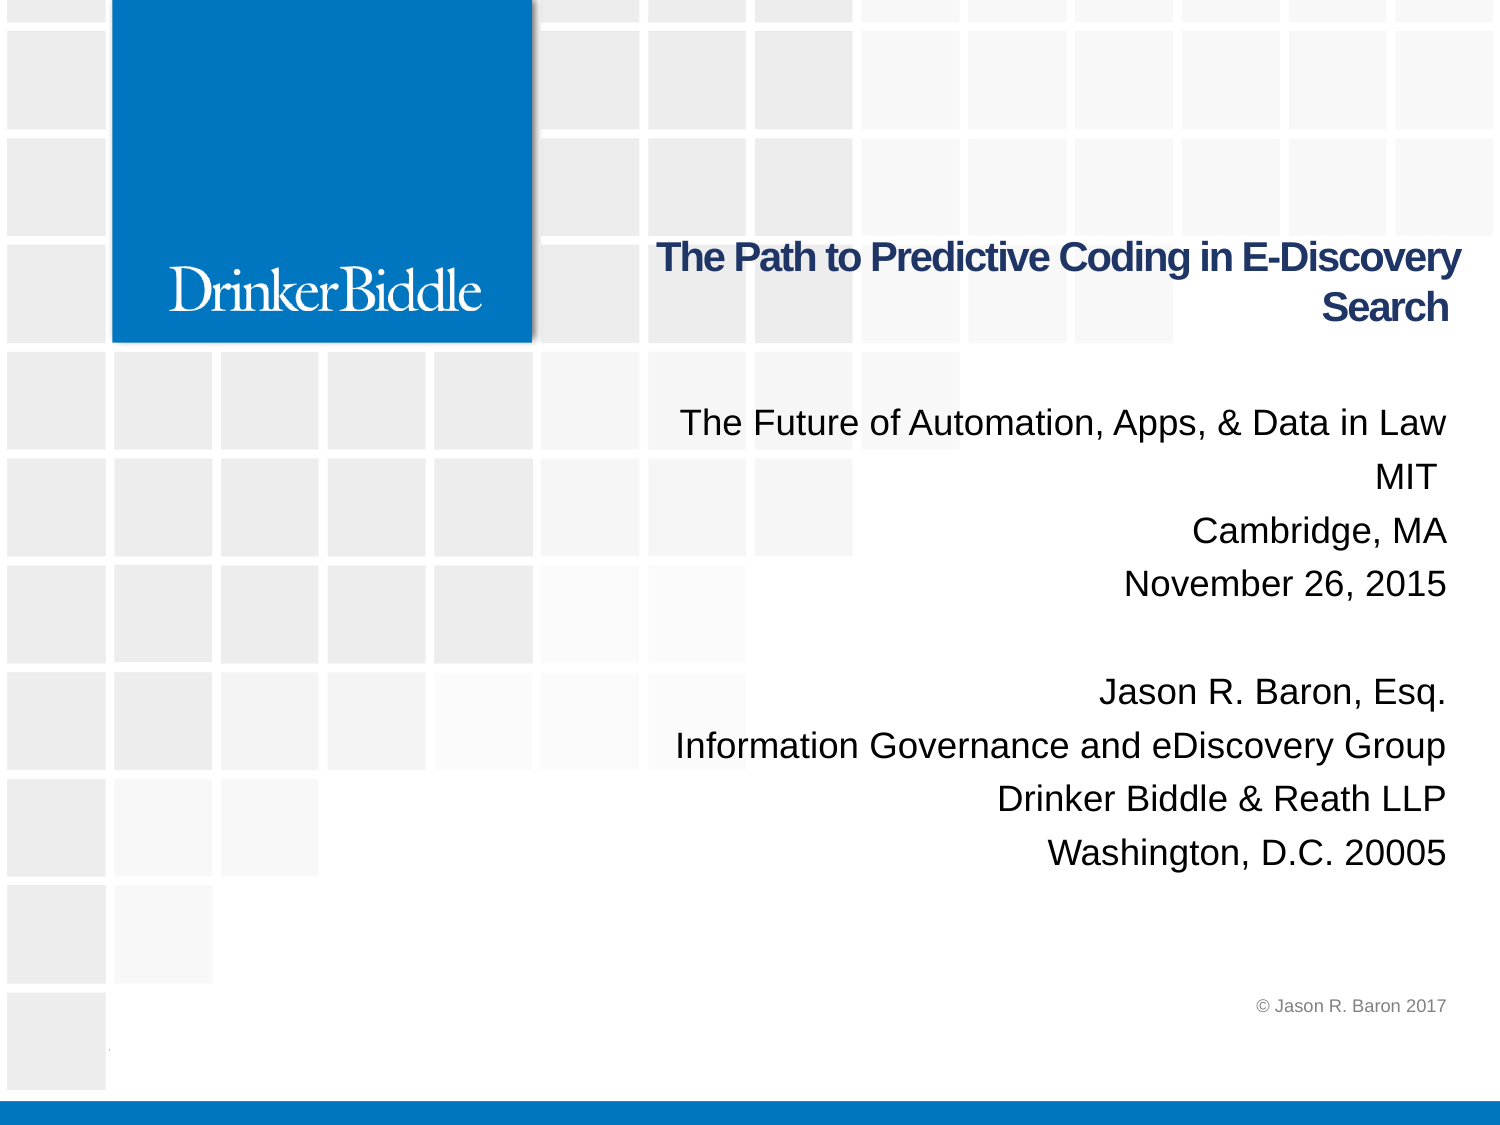

# The Path to Predictive Coding in E-Discovery Search
The Future of Automation, Apps, & Data in Law
MIT
Cambridge, MA
November 26, 2015

Jason R. Baron, Esq.
Information Governance and eDiscovery Group
Drinker Biddle & Reath LLP
Washington, D.C. 20005

© Jason R. Baron 2017